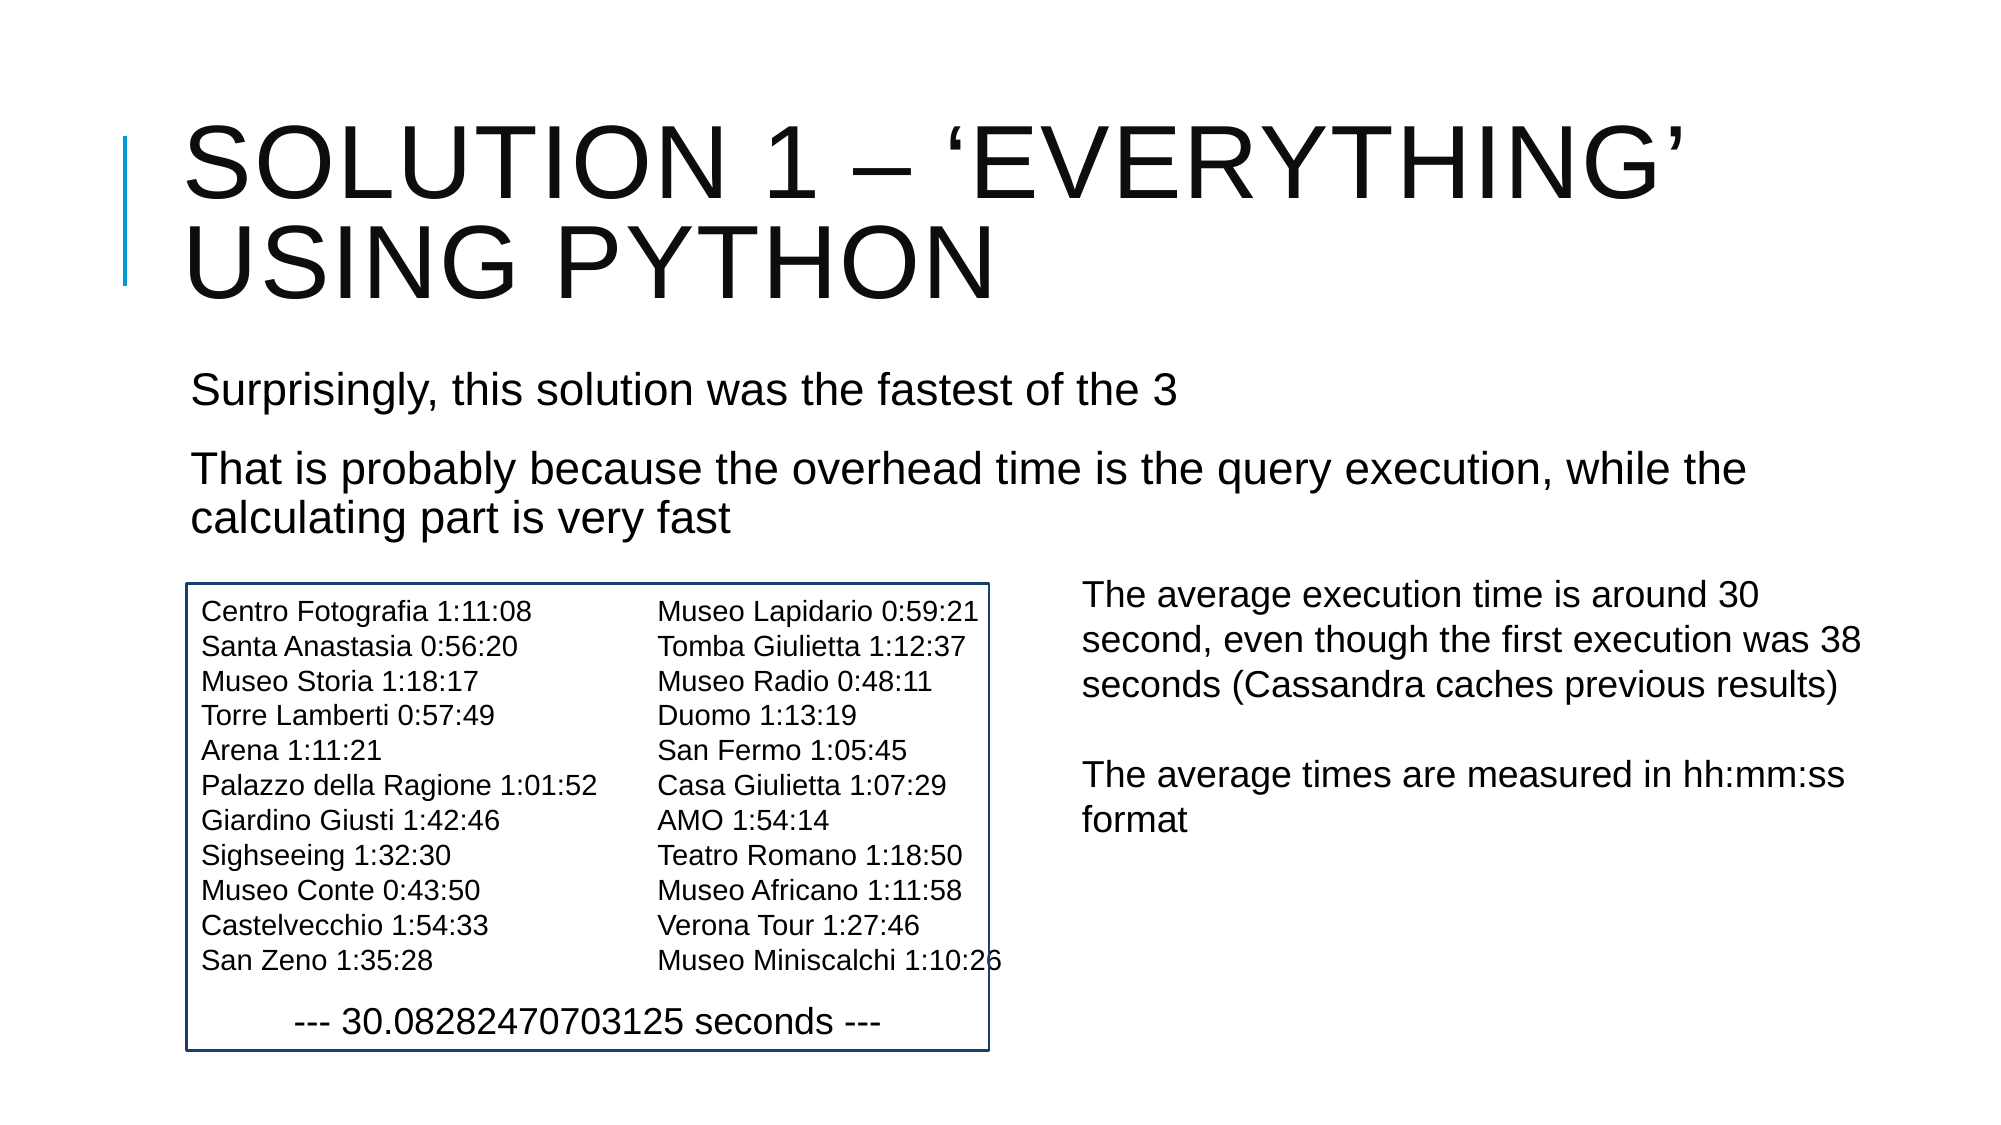

# Solution 1 – ‘Everything’ using Python
Surprisingly, this solution was the fastest of the 3
That is probably because the overhead time is the query execution, while the calculating part is very fast
The average execution time is around 30 second, even though the first execution was 38 seconds (Cassandra caches previous results)

The average times are measured in hh:mm:ss format

Centro Fotografia 1:11:08
Santa Anastasia 0:56:20
Museo Storia 1:18:17
Torre Lamberti 0:57:49
Arena 1:11:21
Palazzo della Ragione 1:01:52
Giardino Giusti 1:42:46
Sighseeing 1:32:30
Museo Conte 0:43:50
Castelvecchio 1:54:33
San Zeno 1:35:28
Museo Lapidario 0:59:21
Tomba Giulietta 1:12:37
Museo Radio 0:48:11
Duomo 1:13:19
San Fermo 1:05:45
Casa Giulietta 1:07:29
AMO 1:54:14
Teatro Romano 1:18:50
Museo Africano 1:11:58
Verona Tour 1:27:46
Museo Miniscalchi 1:10:26
--- 30.08282470703125 seconds ---